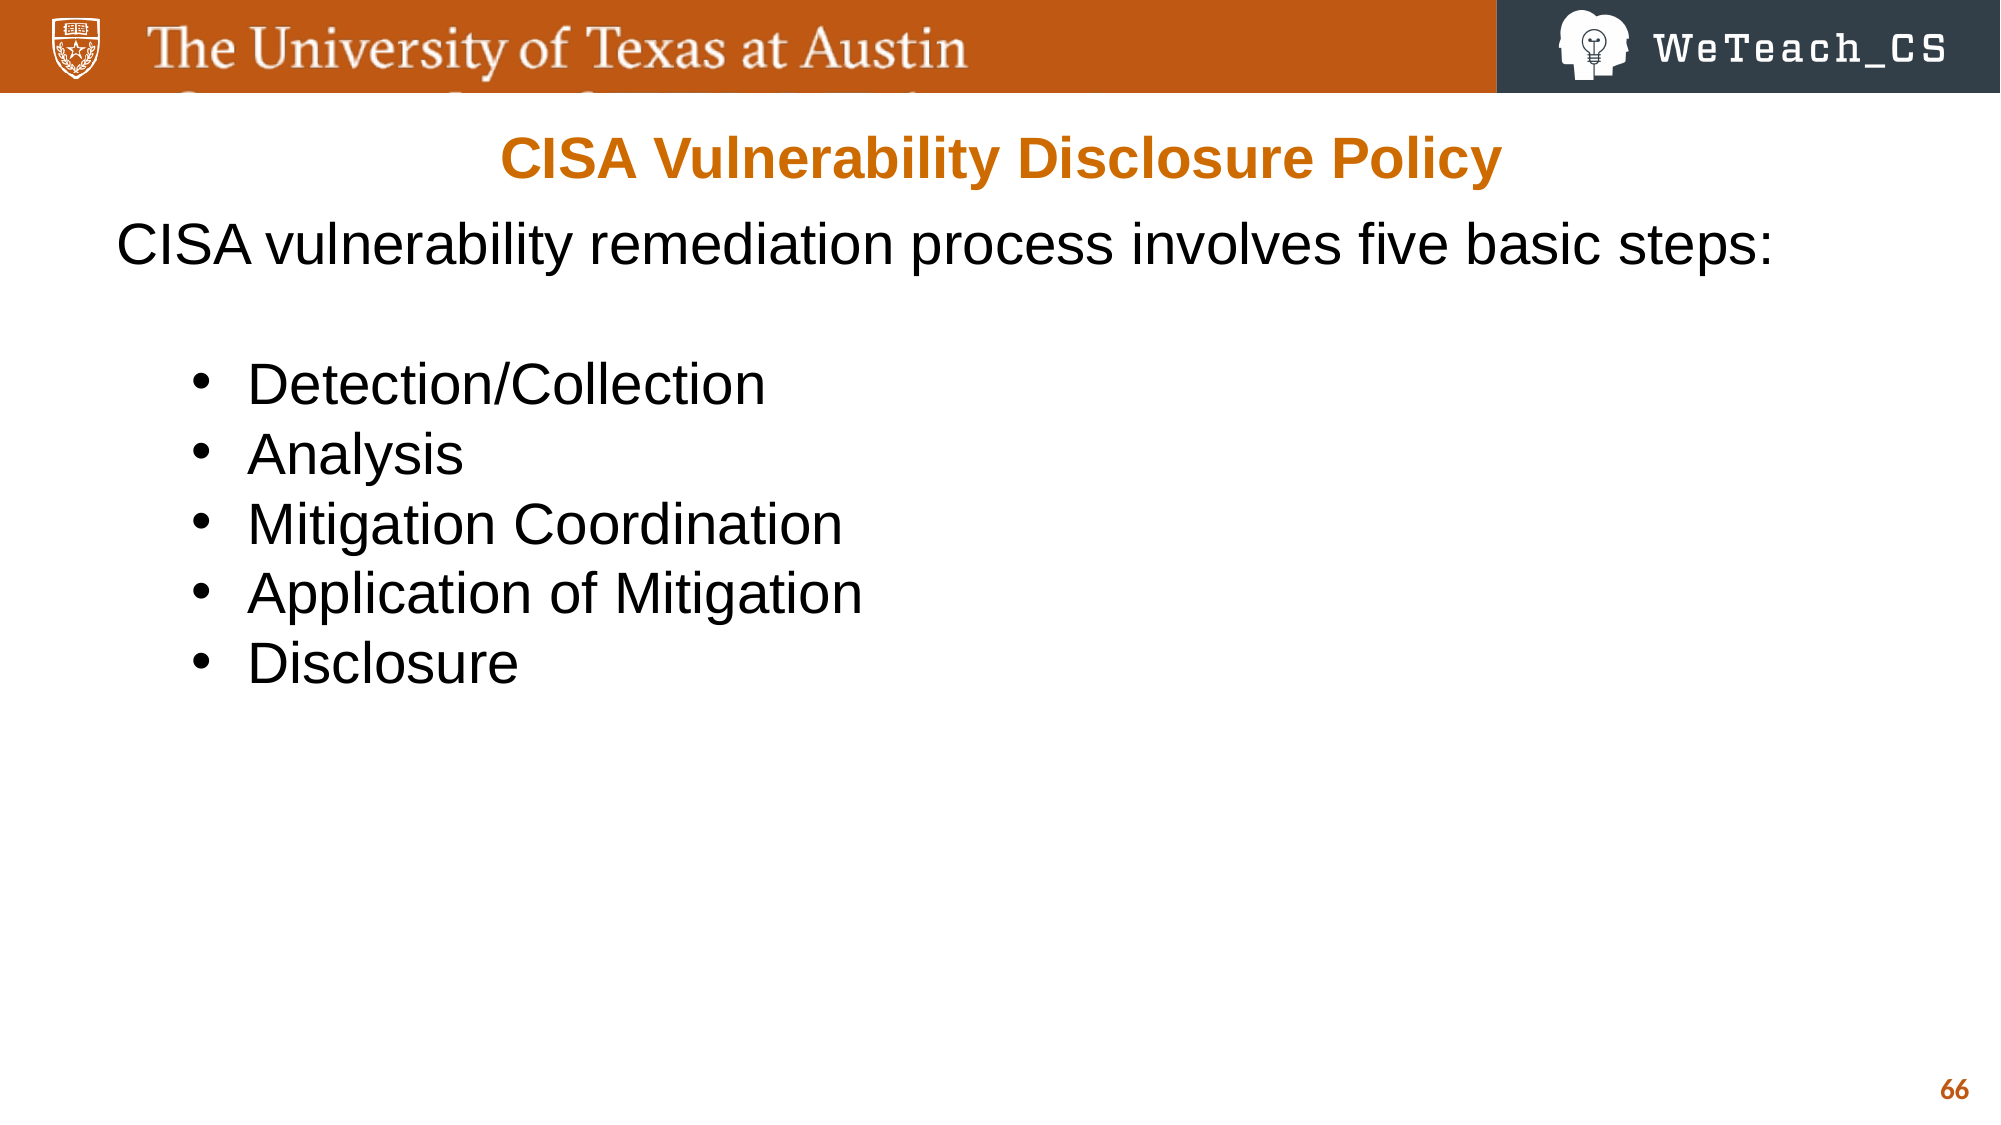

CISA Vulnerability Disclosure Policy
CISA vulnerability remediation process involves five basic steps:

Detection/Collection
Analysis
Mitigation Coordination
Application of Mitigation
Disclosure